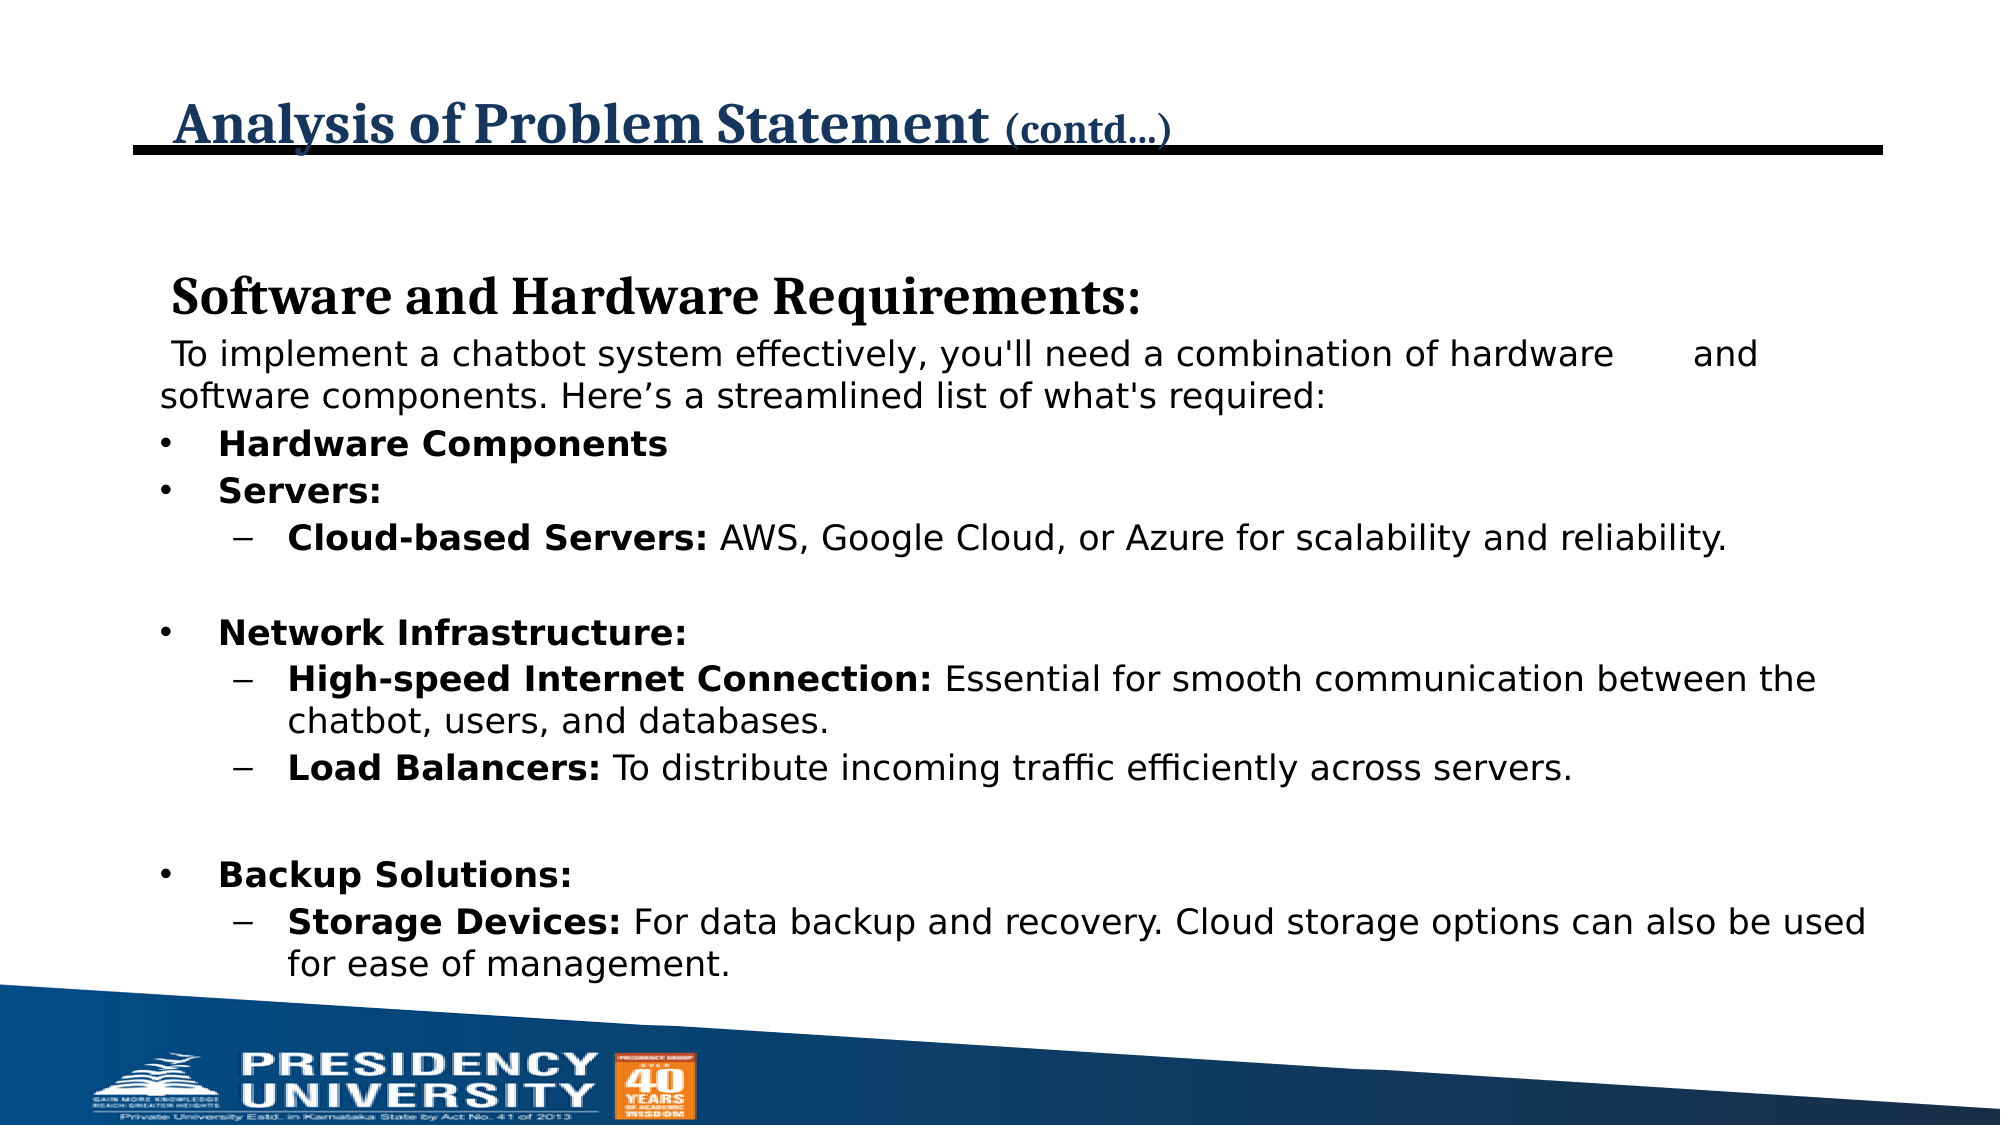

# Analysis of Problem Statement (contd...)
Software and Hardware Requirements:
 To implement a chatbot system effectively, you'll need a combination of hardware       and software components. Here’s a streamlined list of what's required:
Hardware Components
Servers:
Cloud-based Servers: AWS, Google Cloud, or Azure for scalability and reliability.

Network Infrastructure:
High-speed Internet Connection: Essential for smooth communication between the chatbot, users, and databases.
Load Balancers: To distribute incoming traffic efficiently across servers.

Backup Solutions:
Storage Devices: For data backup and recovery. Cloud storage options can also be used for ease of management.